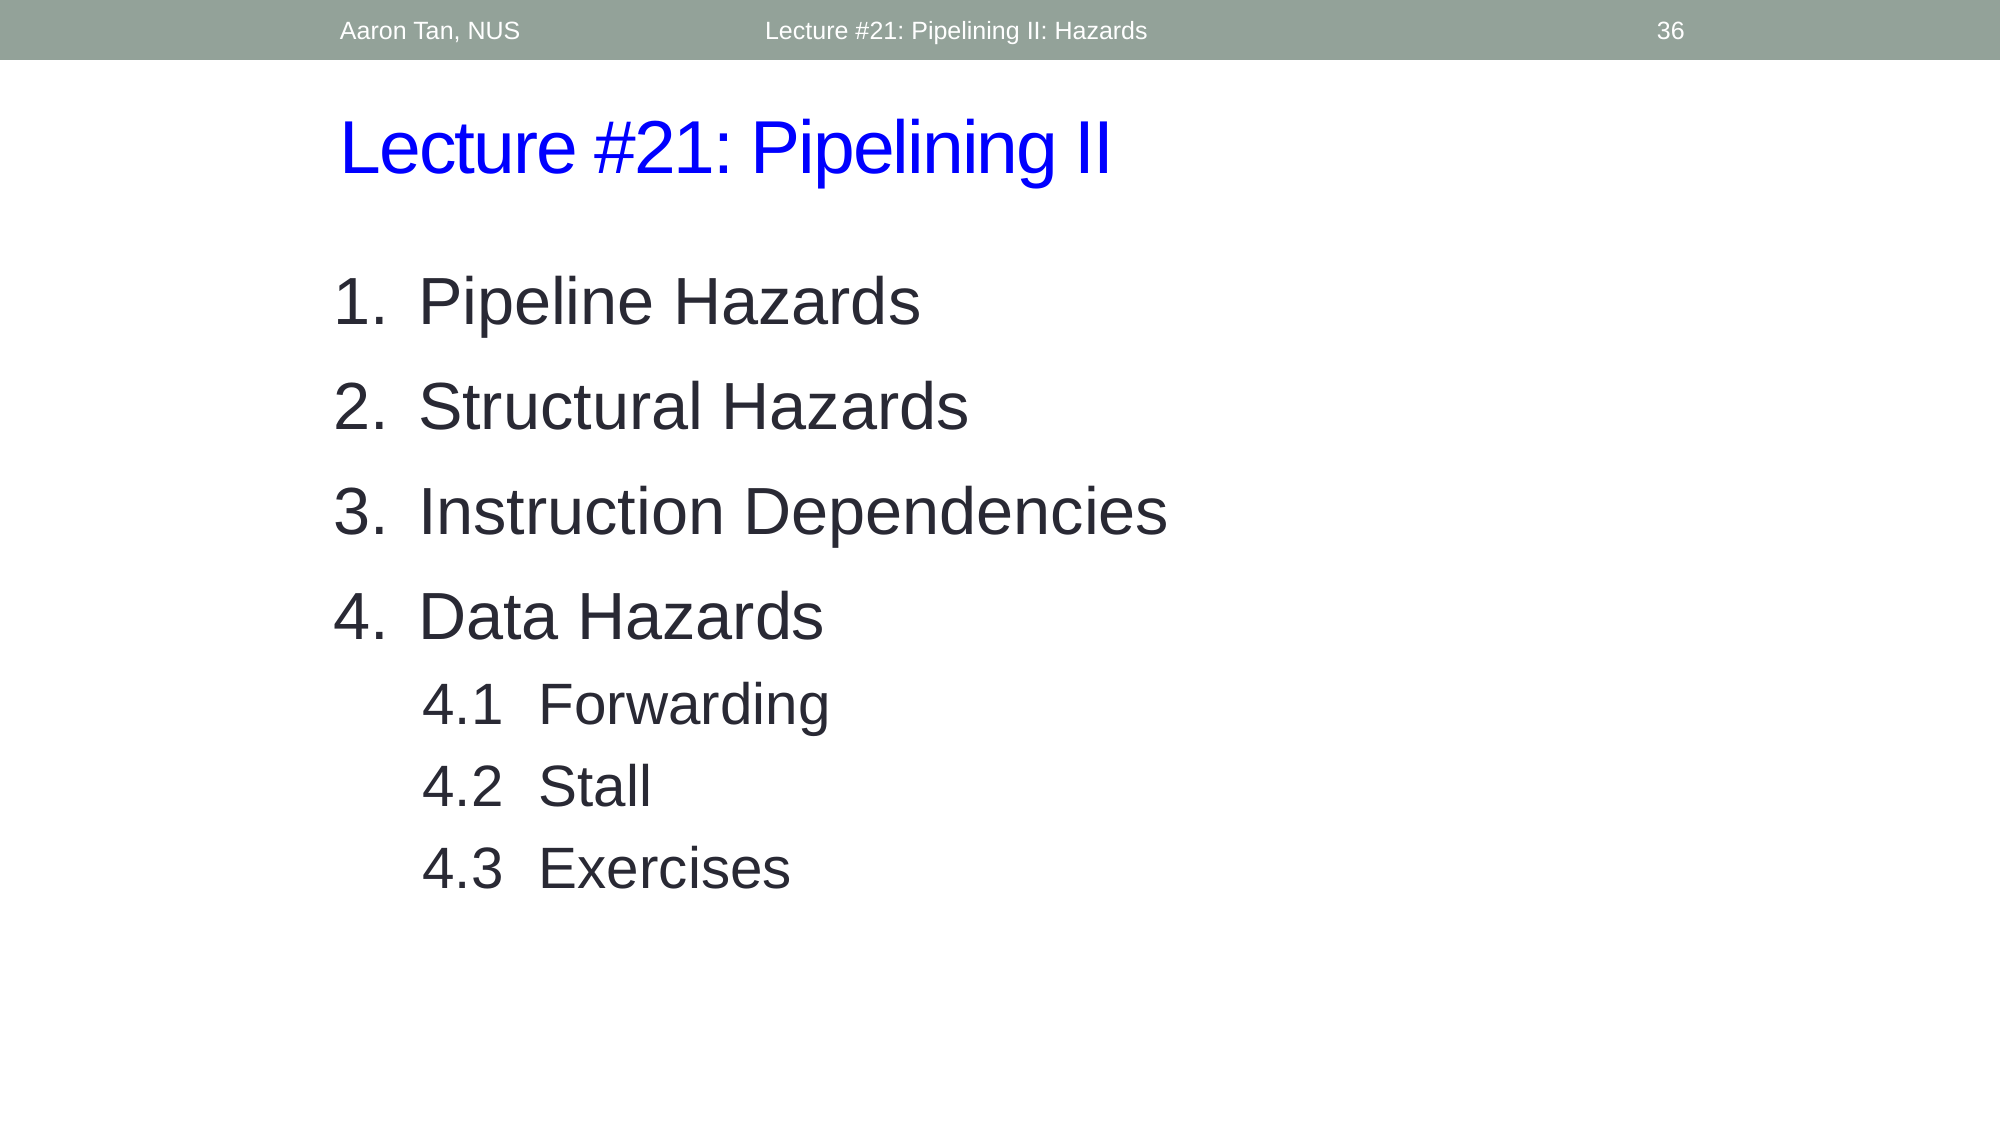

Aaron Tan, NUS
Lecture #21: Pipelining II: Hazards
36
# Lecture #21: Pipelining II
Pipeline Hazards
Structural Hazards
Instruction Dependencies
Data Hazards
4.1	Forwarding
4.2	Stall
4.3	Exercises